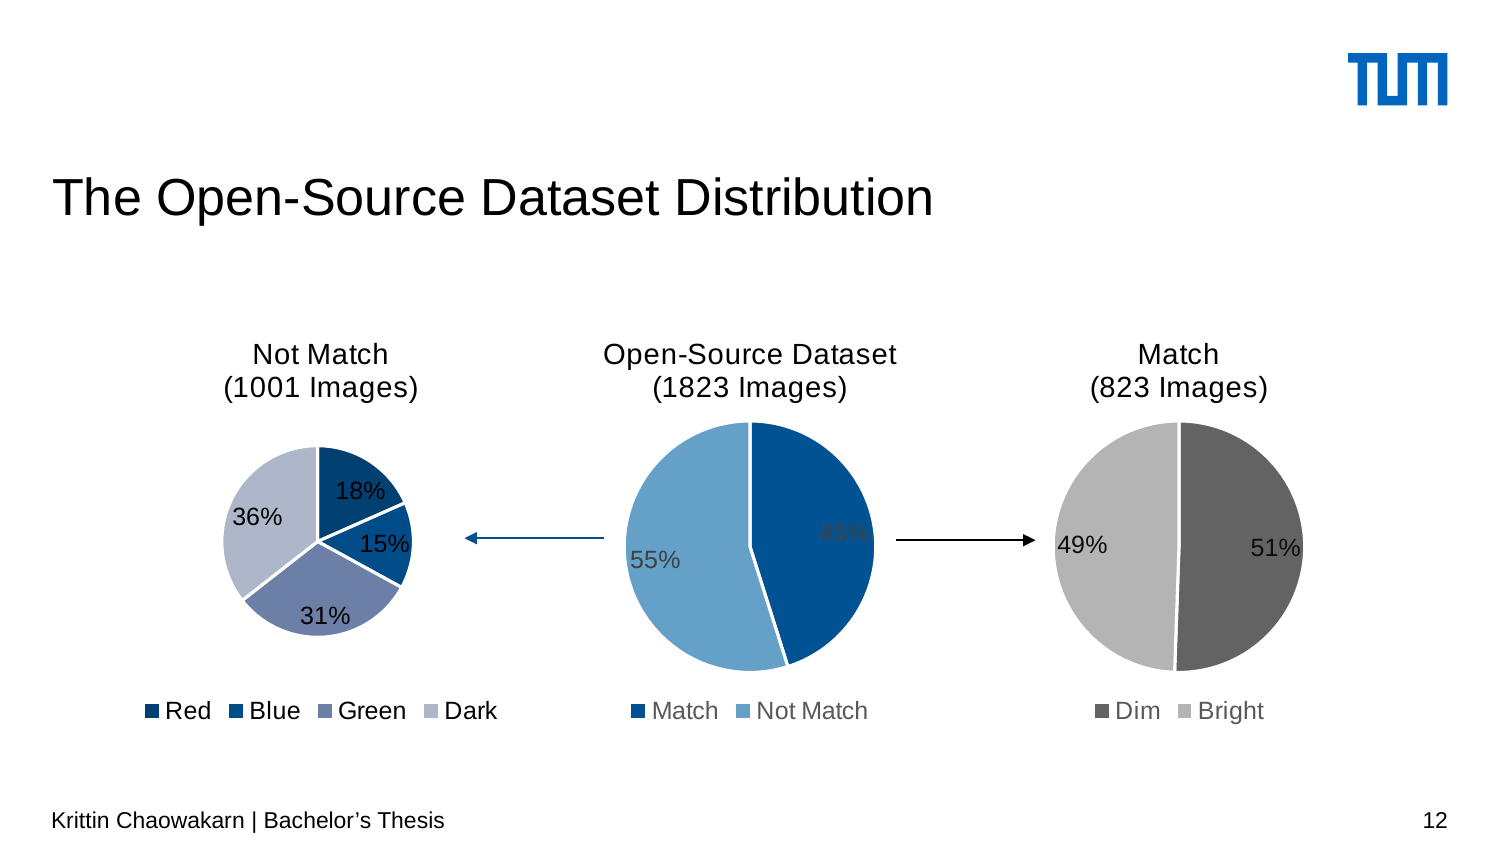

# The Open-Source Dataset Distribution

### Chart: Not Match
(1001 Images)

| Category | Sales |
|---|---|
| Red | 184.0 |
| Blue | 146.0 |
| Green | 315.0 |
| Dark | 356.0 |

### Chart: Match
(823 Images)

| Category | Sales |
|---|---|
| Dim | 416.0 |
| Bright | 407.0 |

### Chart: Open-Source Dataset
(1823 Images)

| Category | Sales |
|---|---|
| Match | 823.0 |
| Not Match | 1001.0 |
Krittin Chaowakarn | Bachelor’s Thesis
12